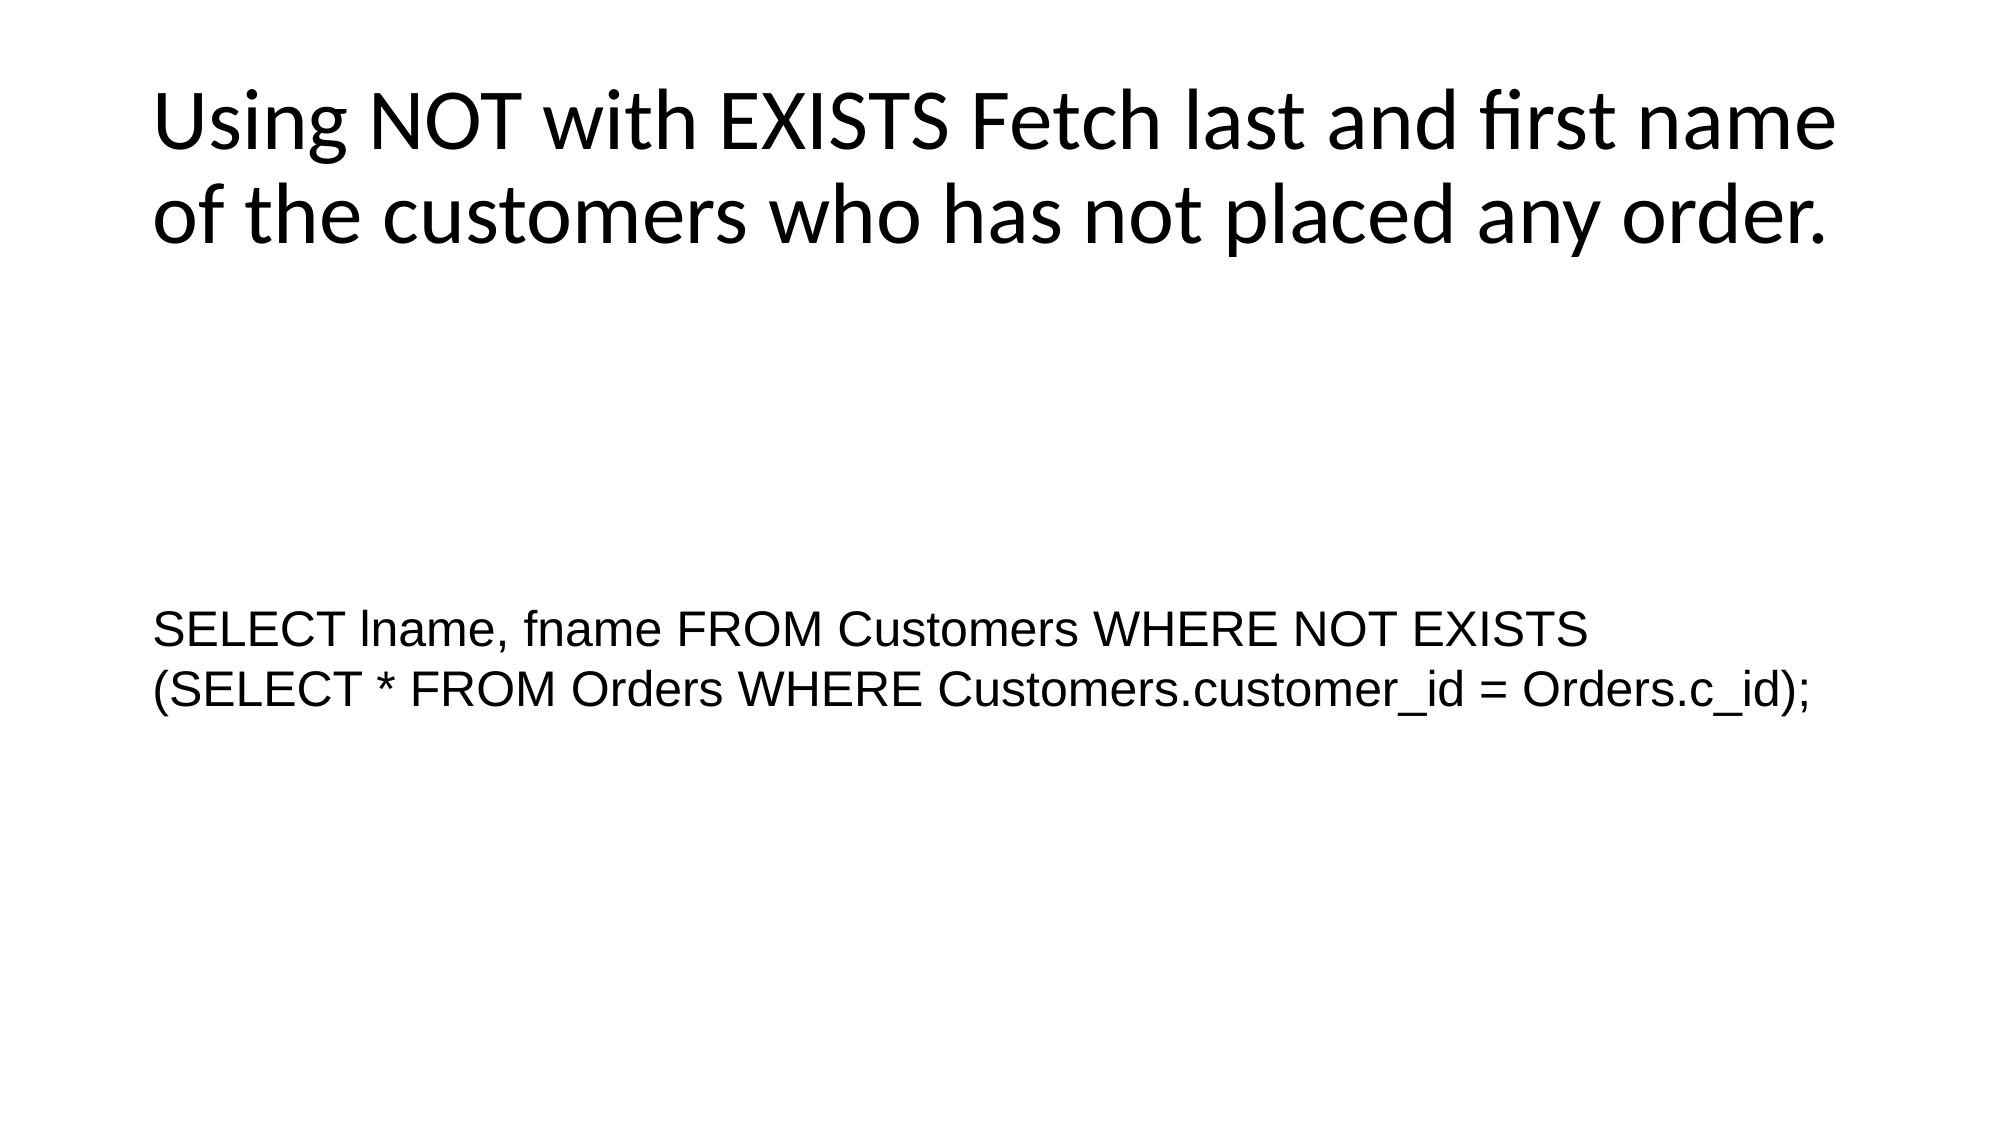

# Using NOT with EXISTS Fetch last and first name of the customers who has not placed any order.
SELECT lname, fname FROM Customers WHERE NOT EXISTS
(SELECT * FROM Orders WHERE Customers.customer_id = Orders.c_id);